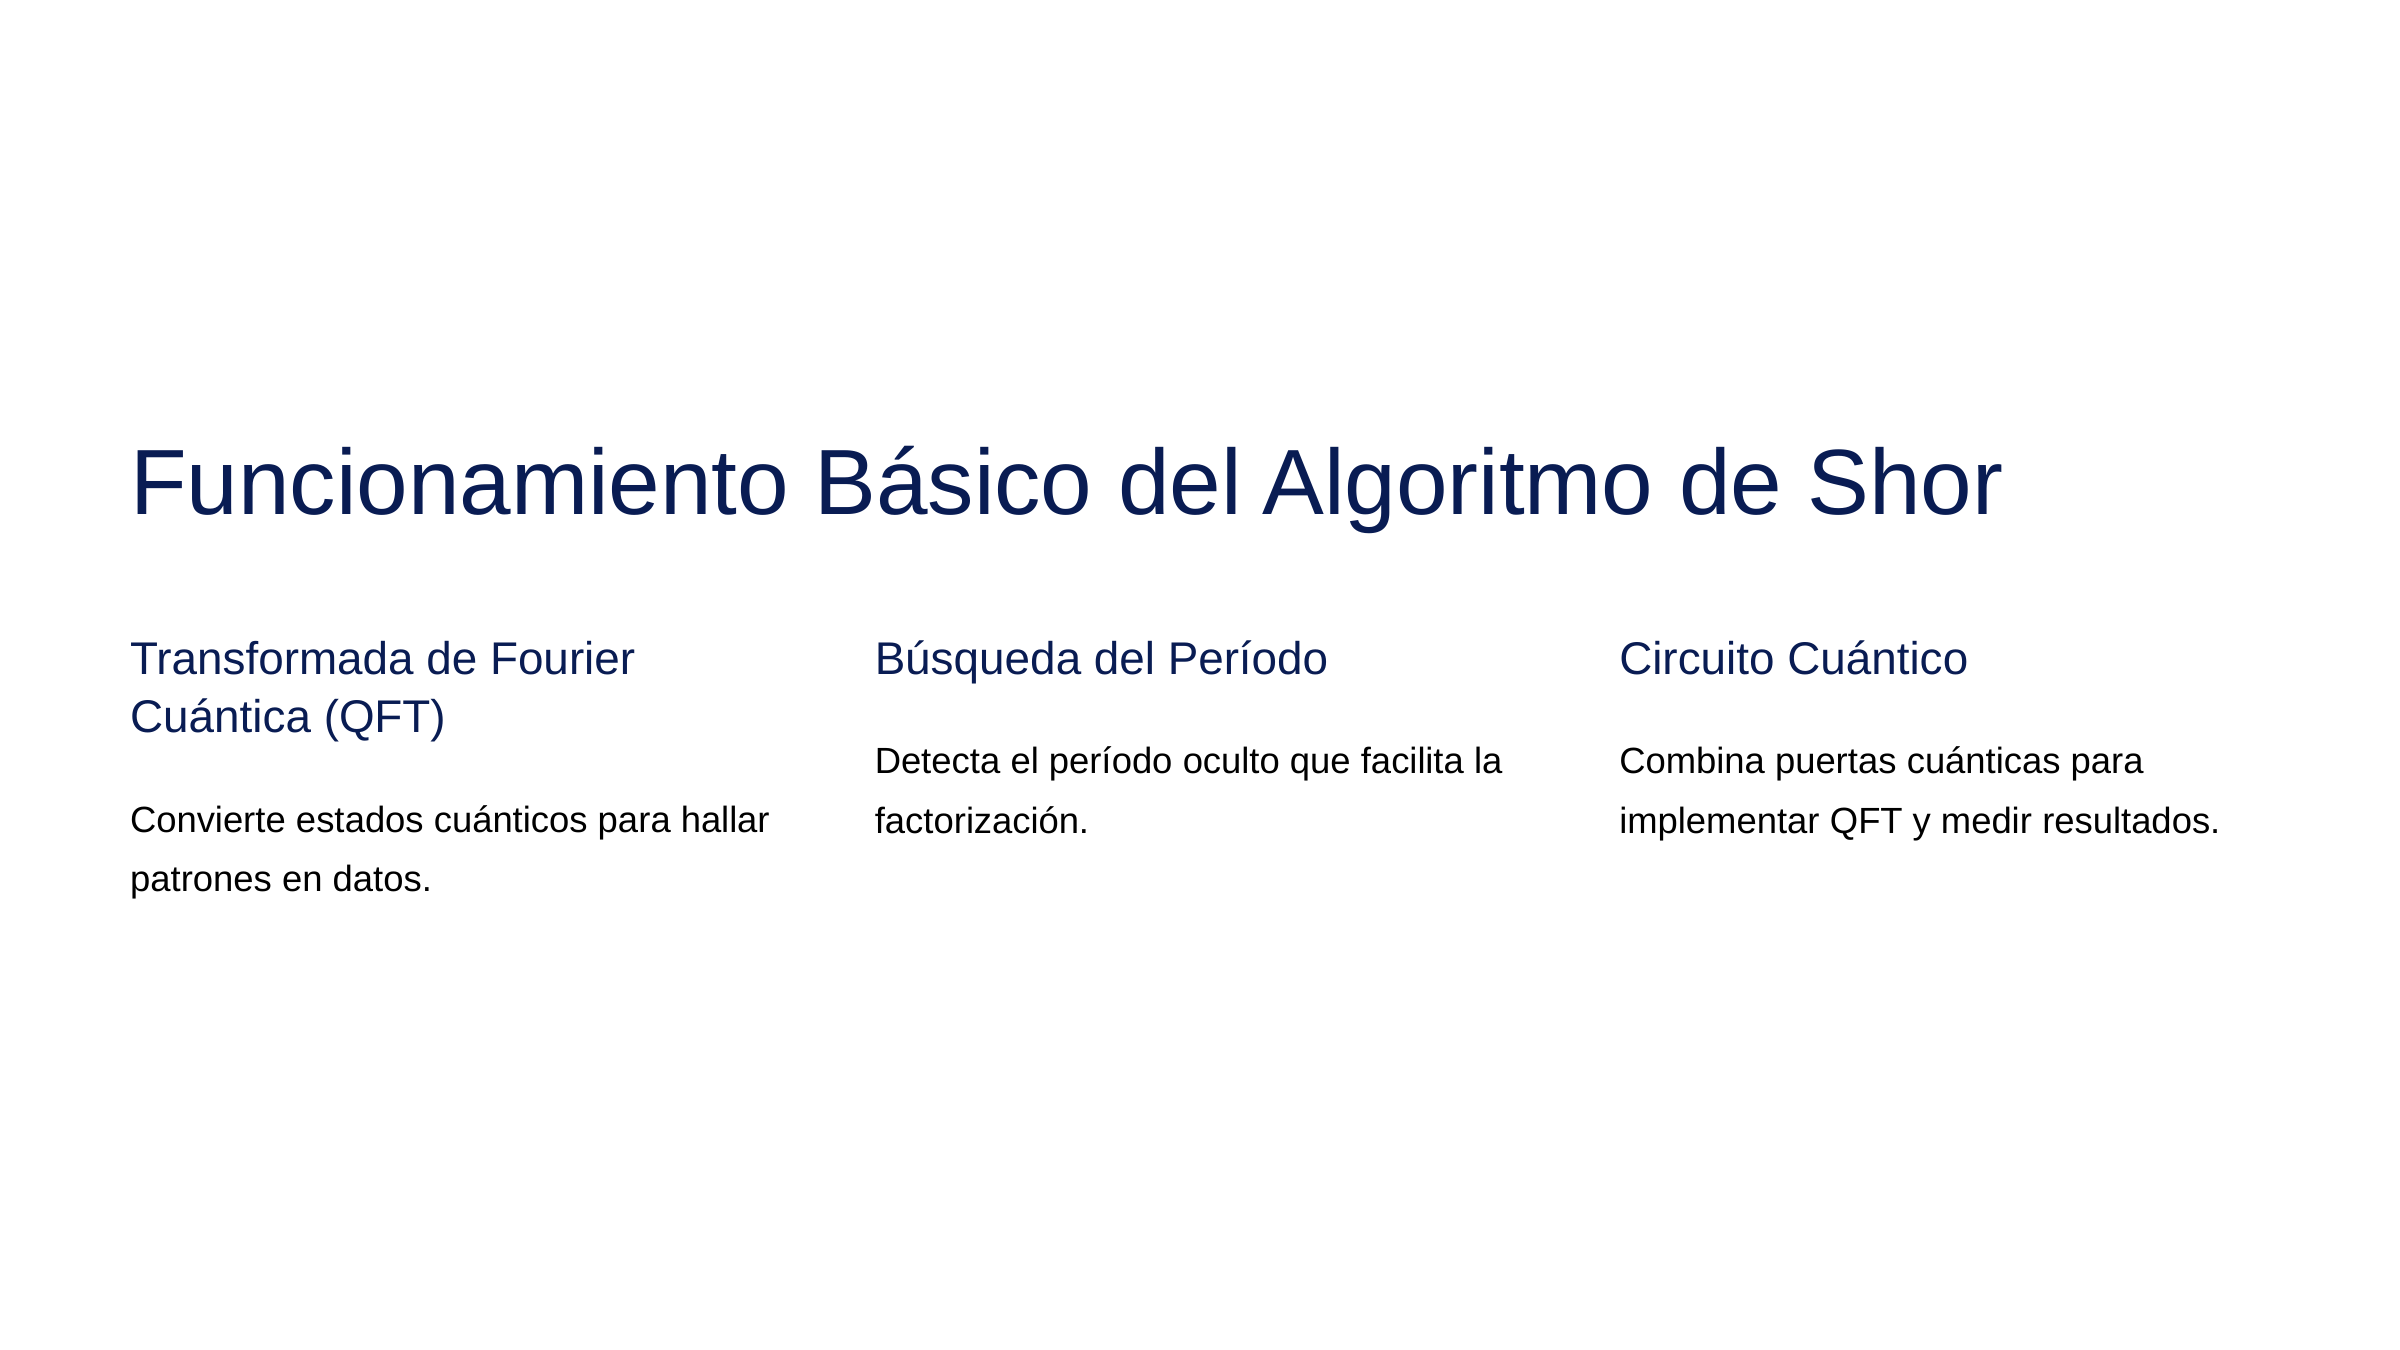

Funcionamiento Básico del Algoritmo de Shor
Transformada de Fourier Cuántica (QFT)
Búsqueda del Período
Circuito Cuántico
Detecta el período oculto que facilita la factorización.
Combina puertas cuánticas para implementar QFT y medir resultados.
Convierte estados cuánticos para hallar patrones en datos.